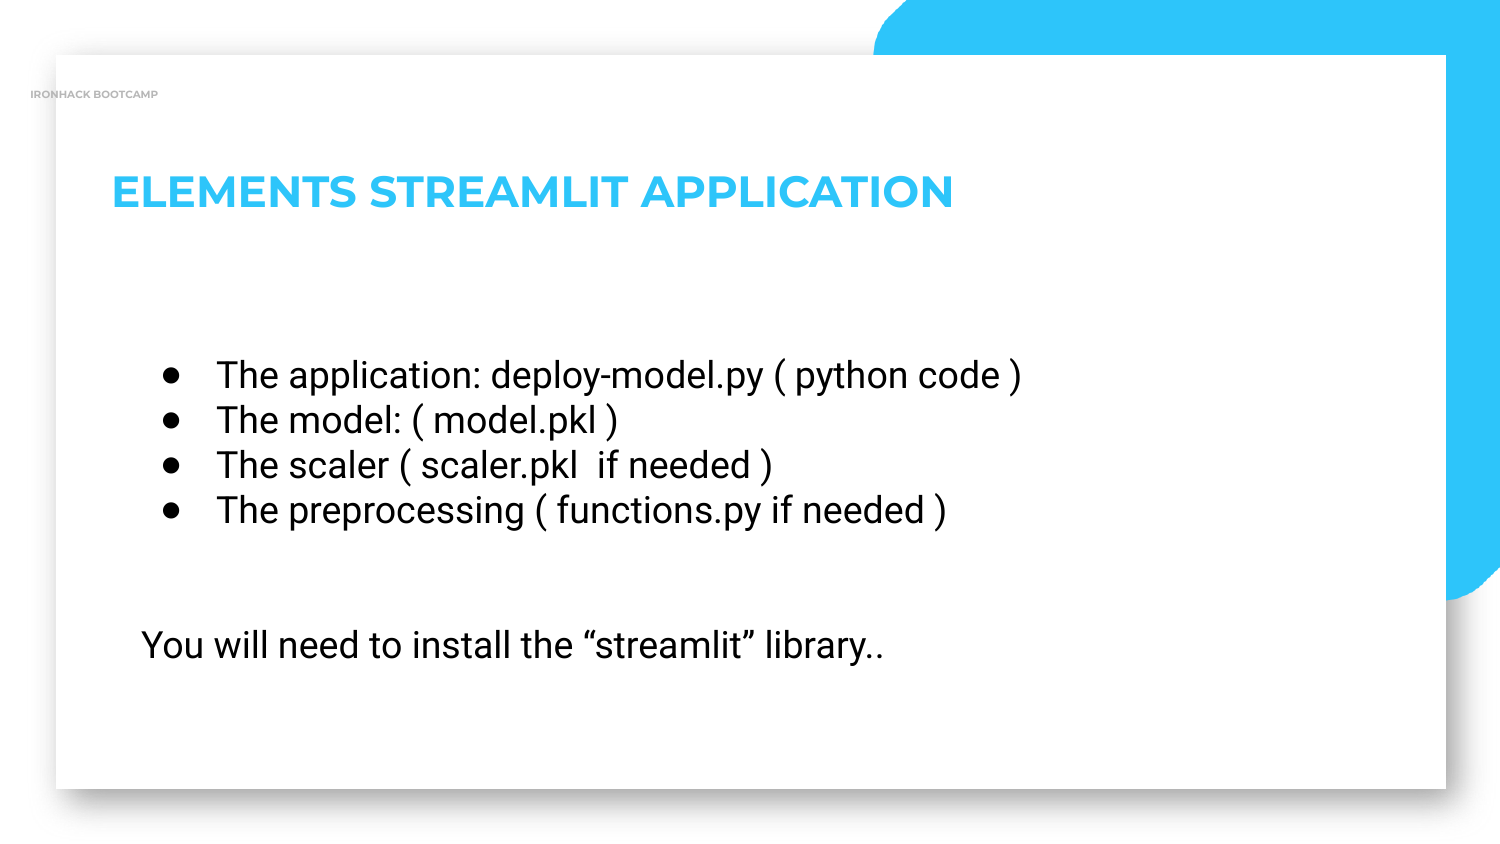

IRONHACK BOOTCAMP
ELEMENTS STREAMLIT APPLICATION

The application: deploy-model.py ( python code )
The model: ( model.pkl )
The scaler ( scaler.pkl  if needed )
The preprocessing ( functions.py if needed )

You will need to install the “streamlit” library..